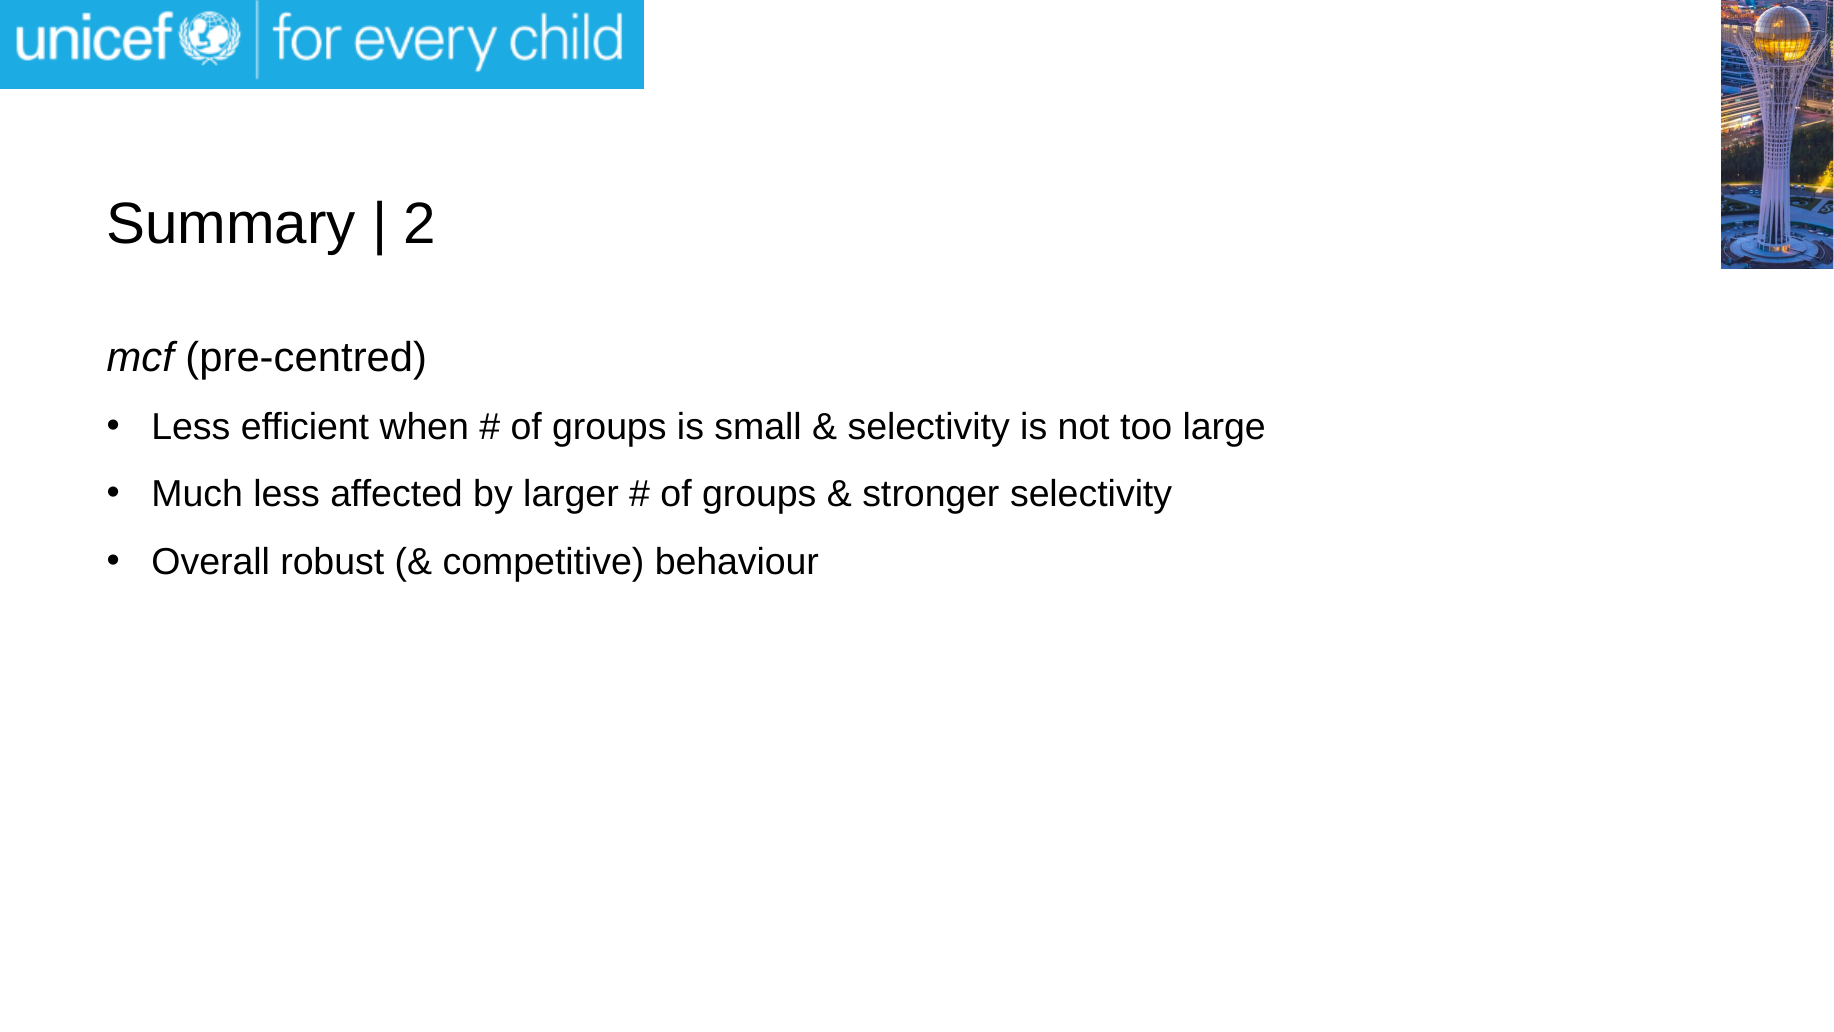

# Summary | 2
mcf (pre-centred)
Less efficient when # of groups is small & selectivity is not too large
Much less affected by larger # of groups & stronger selectivity
Overall robust (& competitive) behaviour